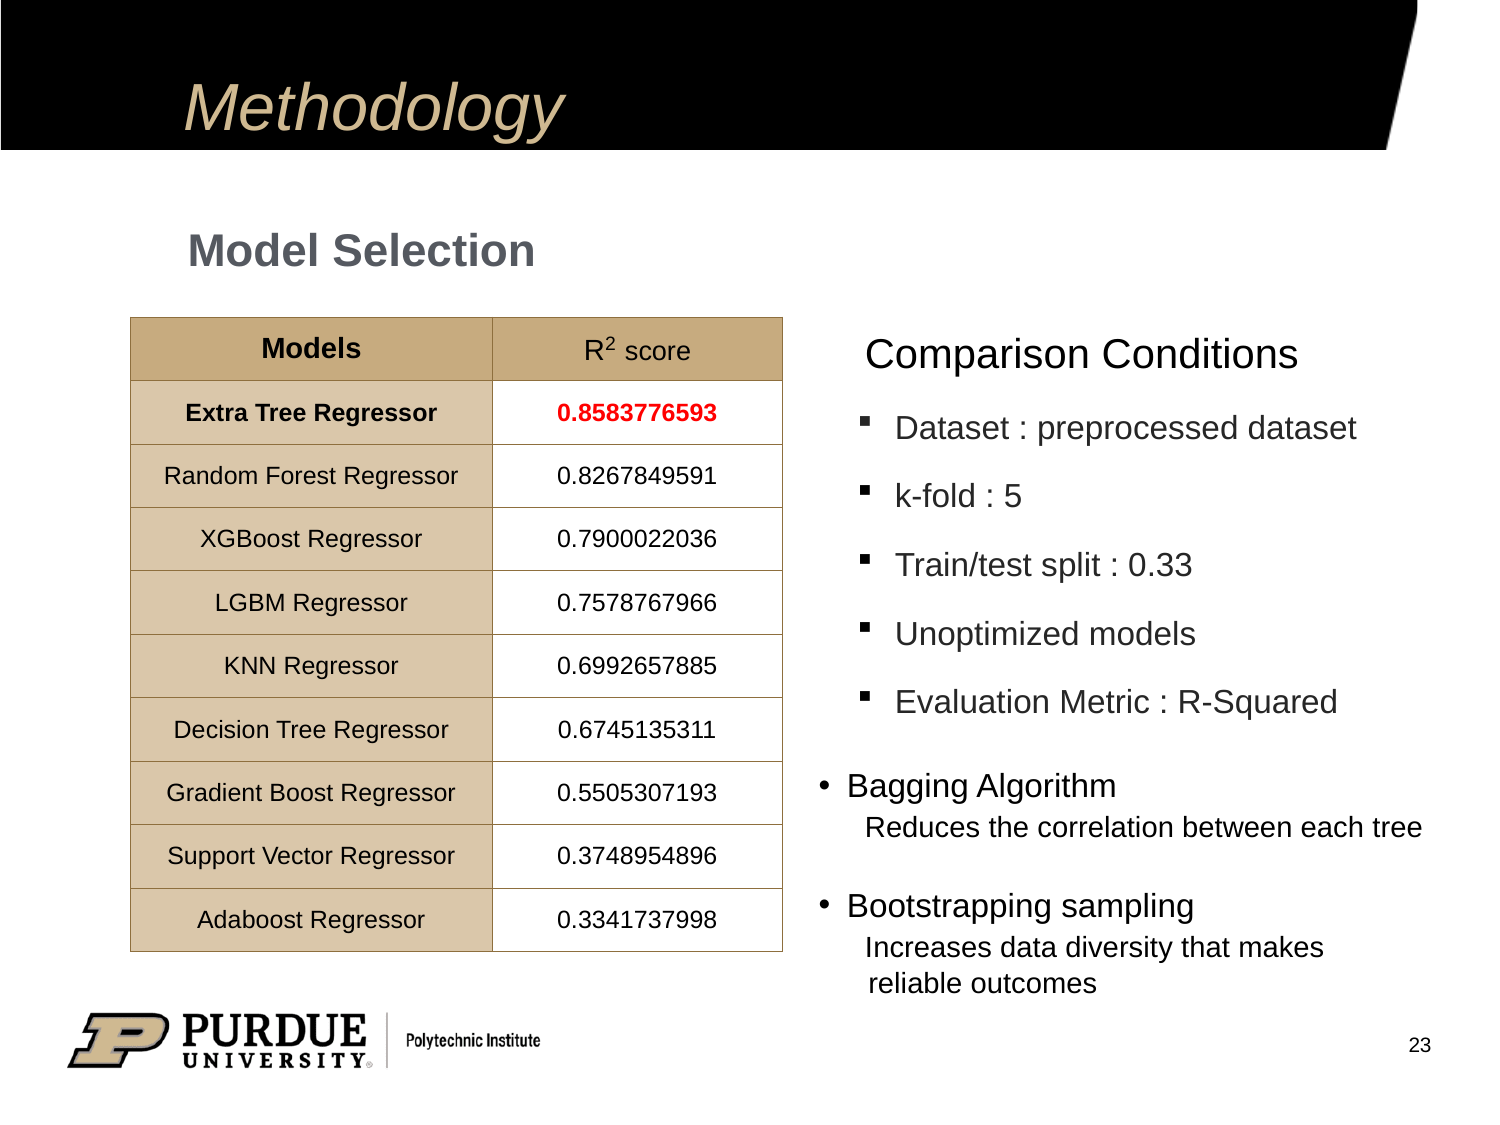

# Methodology
Model Selection
| Models | R2  score |
| --- | --- |
| Extra Tree Regressor | 0.8583776593 |
| Random Forest Regressor | 0.8267849591 |
| XGBoost Regressor | 0.7900022036 |
| LGBM Regressor | 0.7578767966 |
| KNN Regressor | 0.6992657885 |
| Decision Tree Regressor | 0.6745135311 |
| Gradient Boost Regressor | 0.5505307193 |
| Support Vector Regressor | 0.3748954896 |
| Adaboost Regressor | 0.3341737998 |
Comparison Conditions
Dataset : preprocessed dataset
k-fold : 5
Train/test split : 0.33
Unoptimized models
Evaluation Metric : R-Squared

Bagging Algorithm
     Reduces the correlation between each tree

Bootstrapping sampling
     Increases data diversity that makes
      reliable outcomes
23